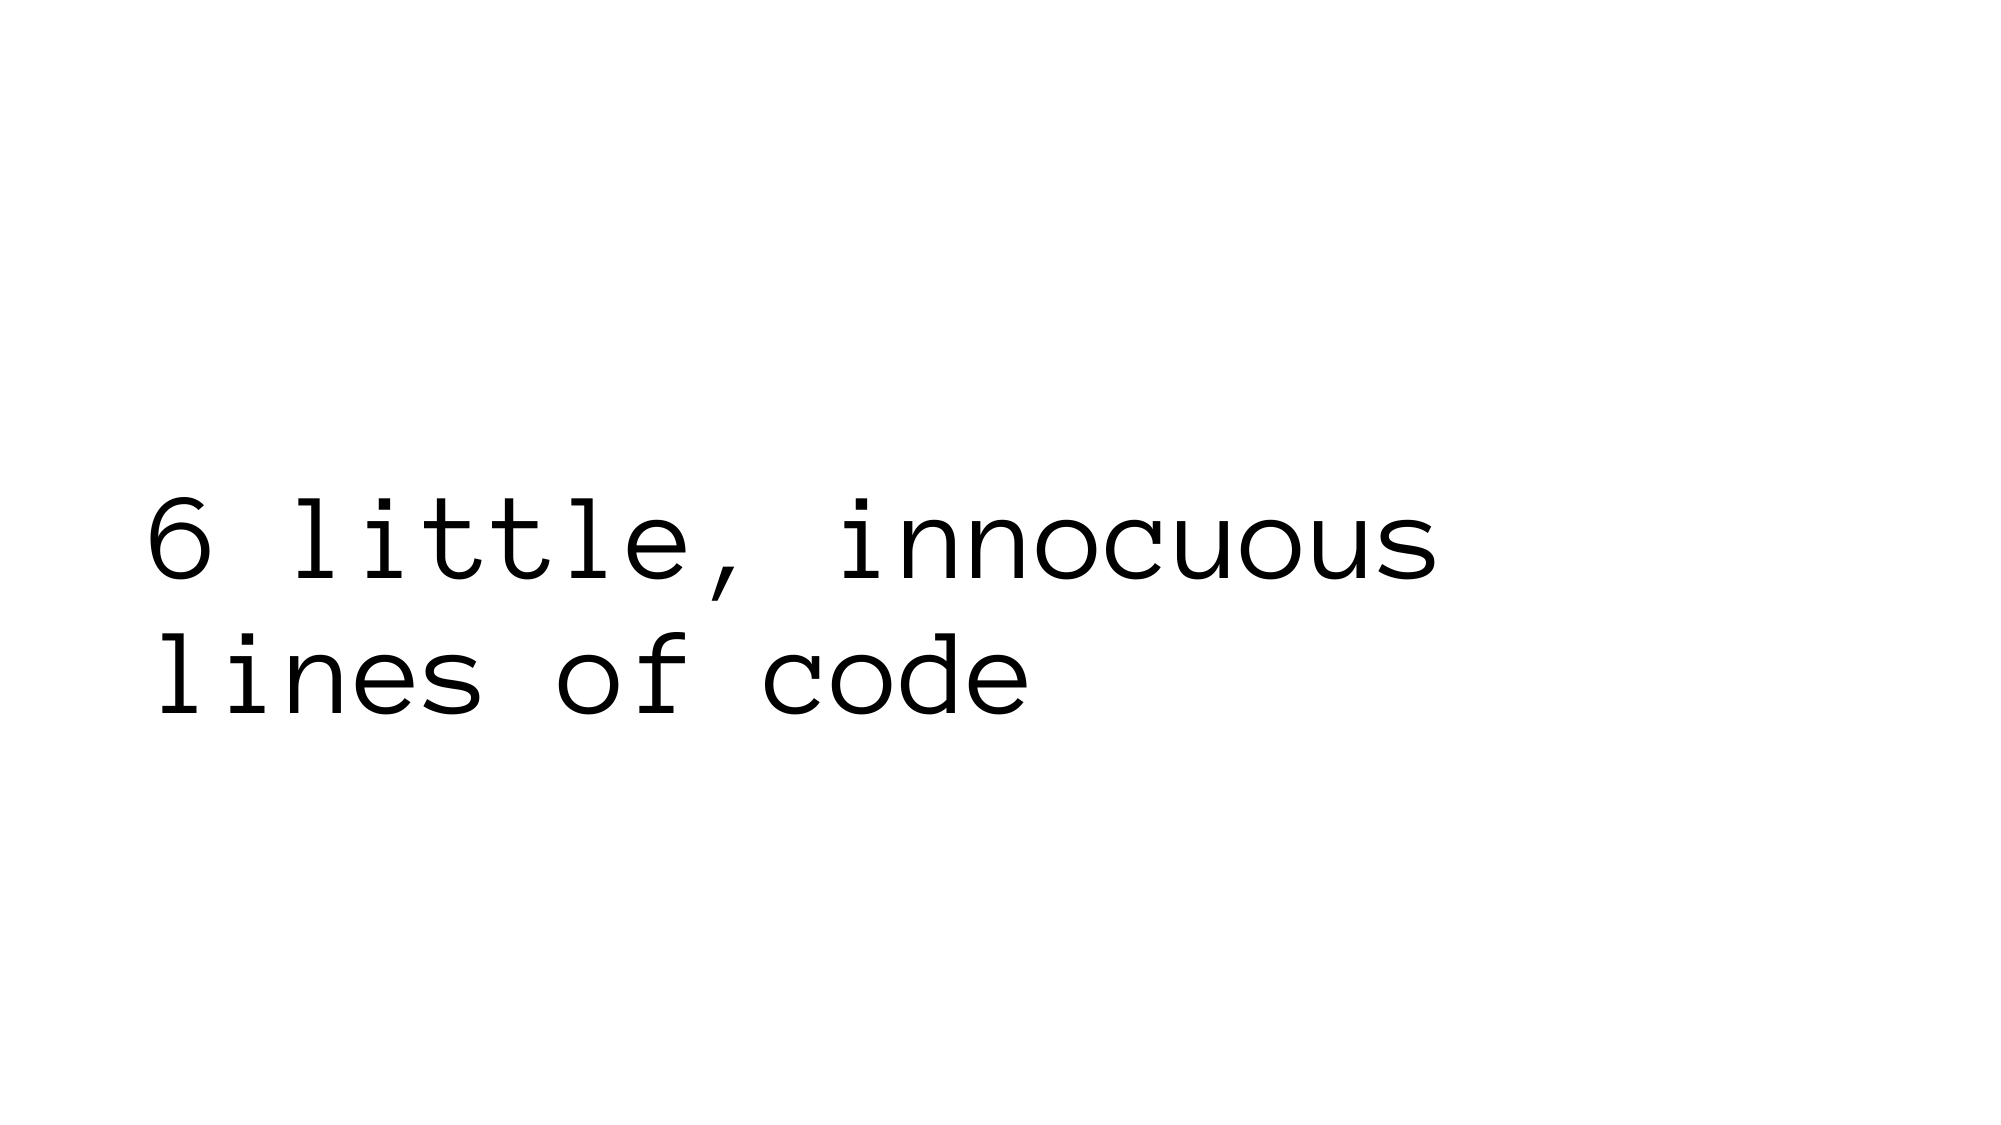

# 6 little, innocuous lines of code